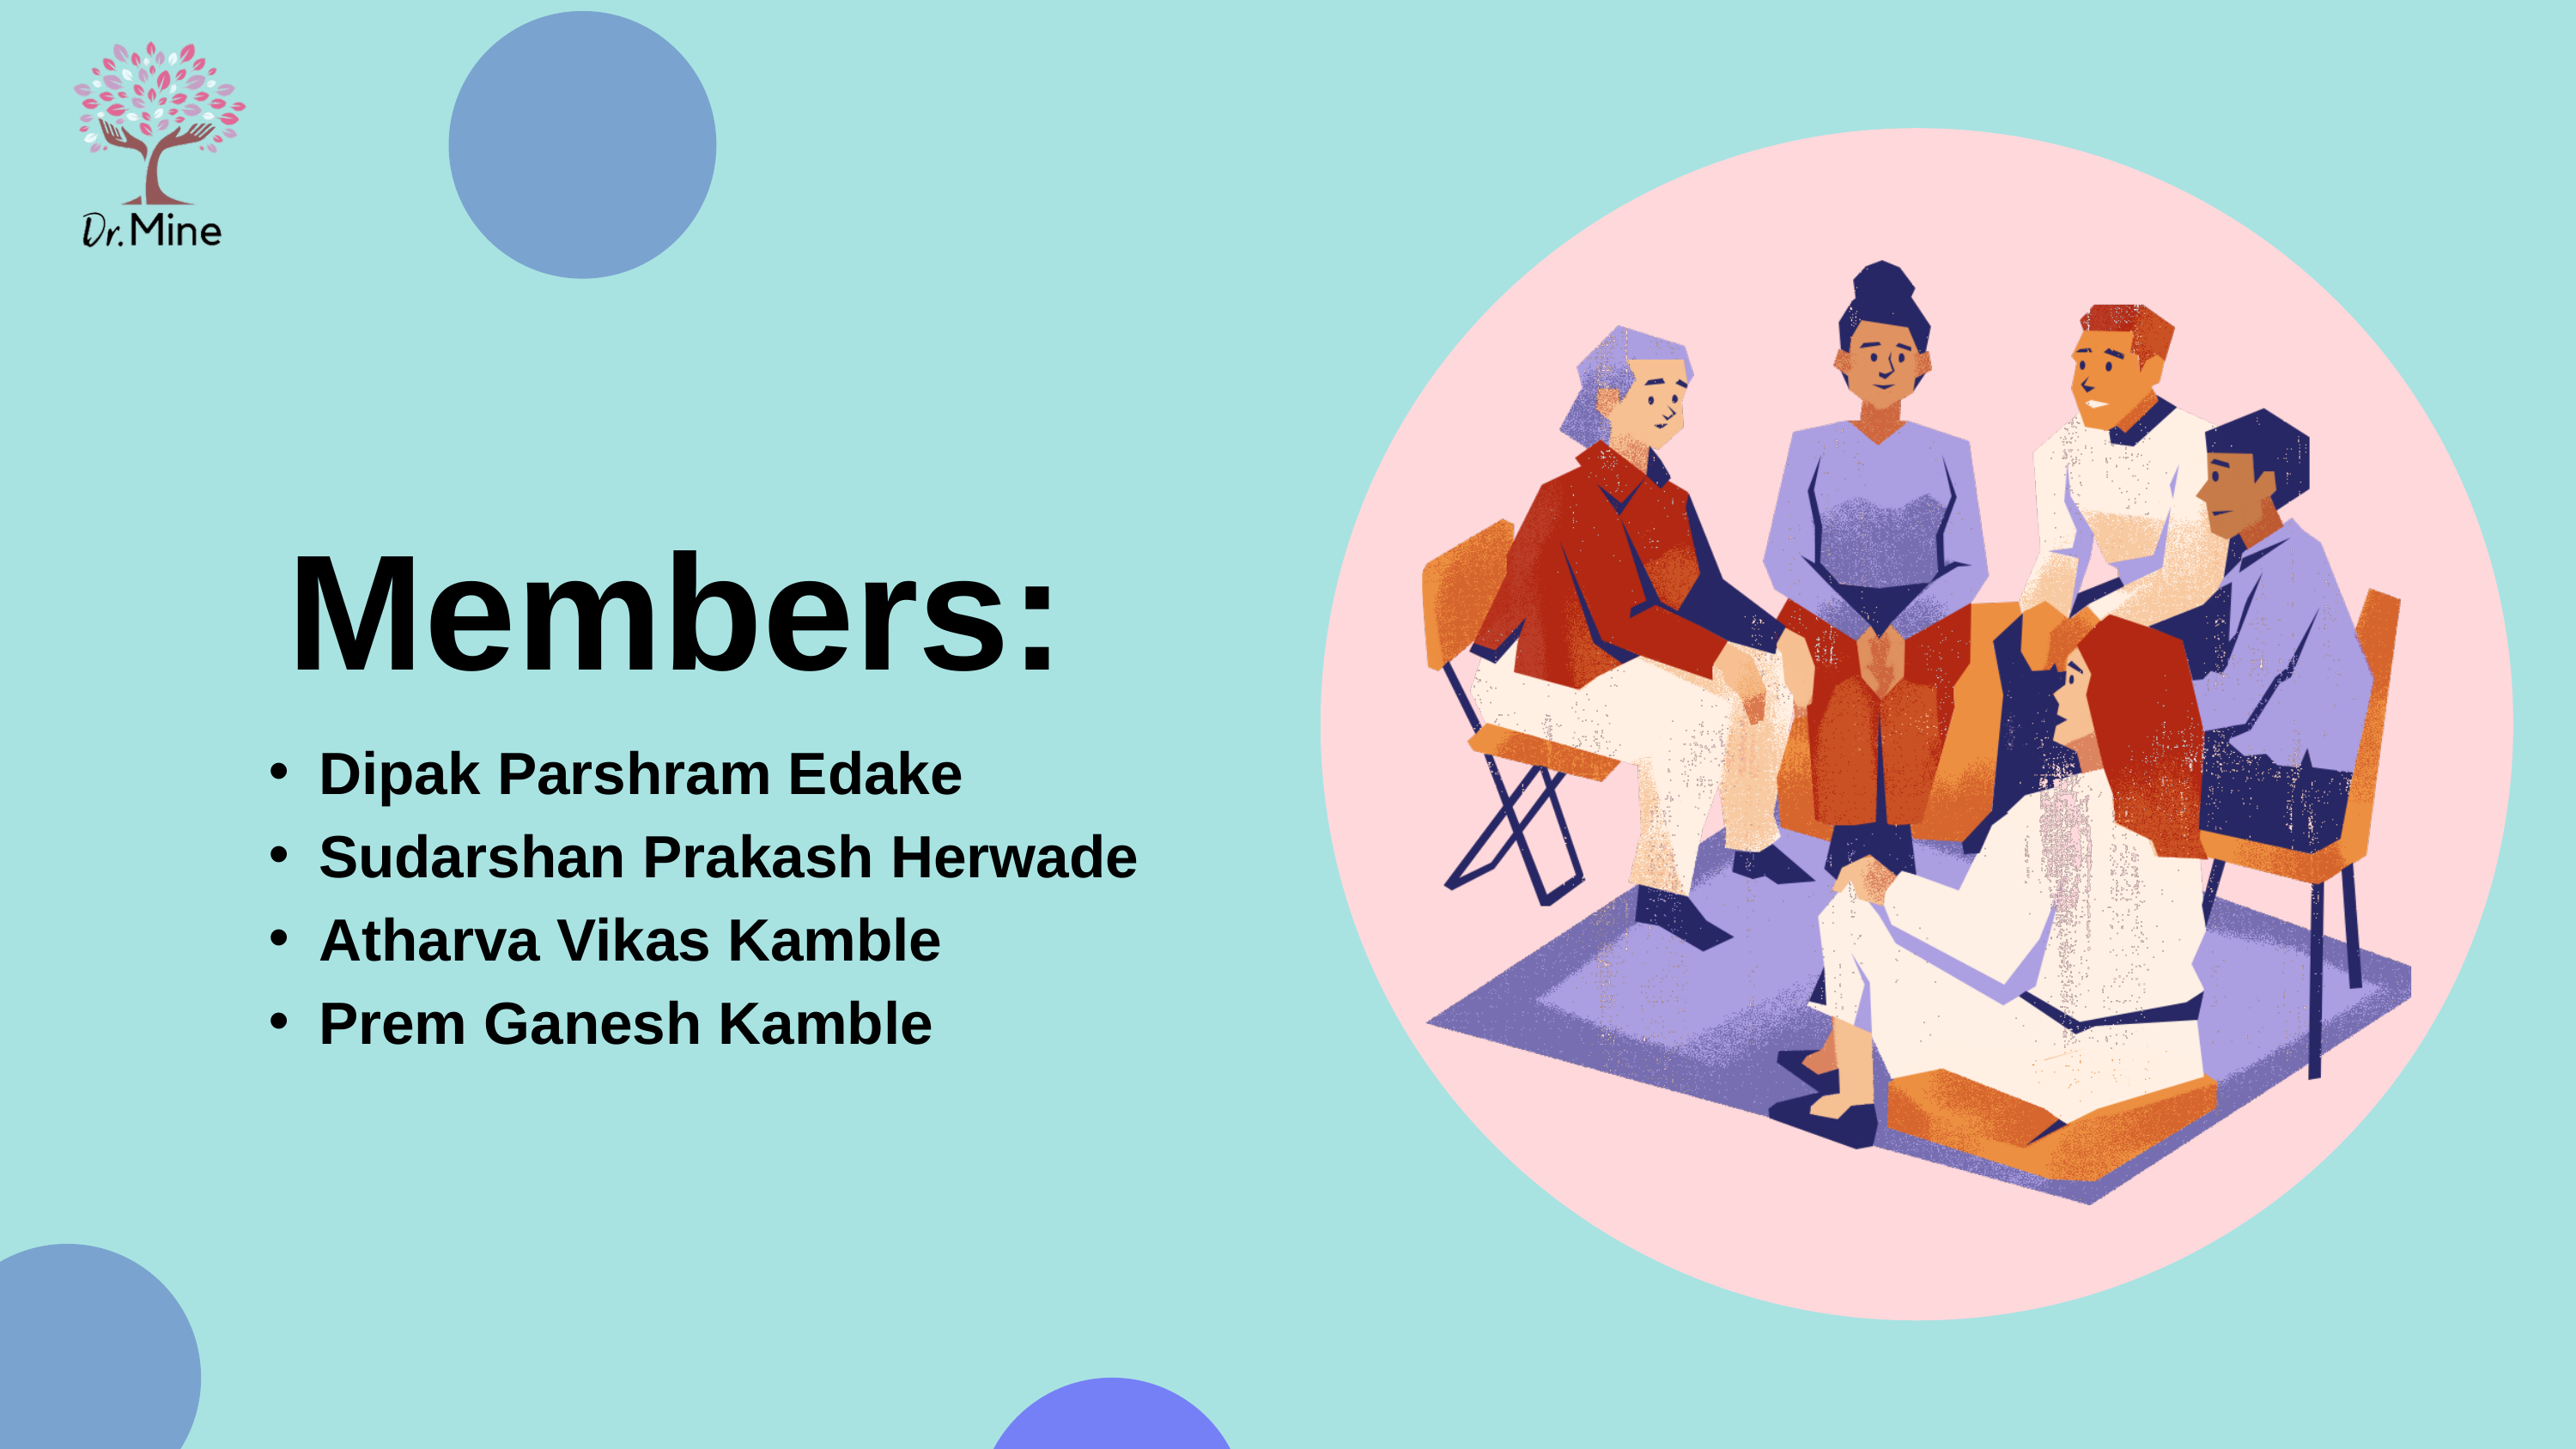

Members:

Dipak Parshram Edake
Sudarshan Prakash Herwade
Atharva Vikas Kamble
Prem Ganesh Kamble